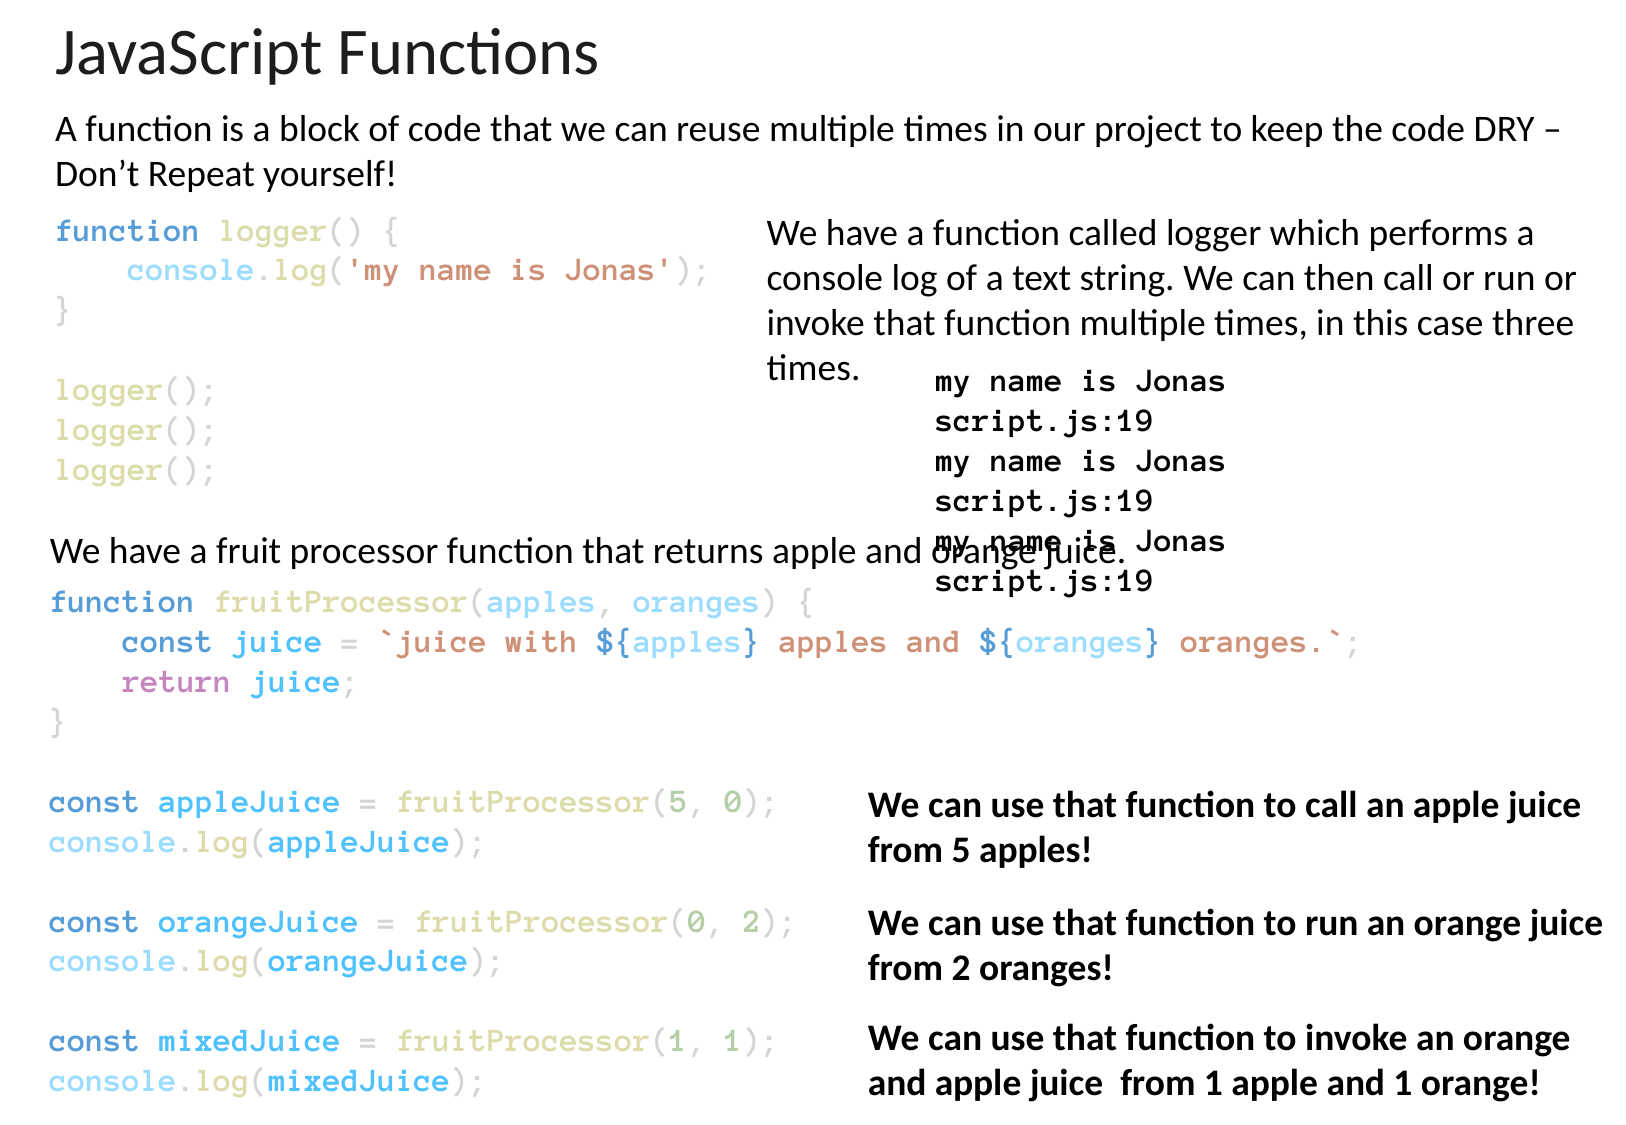

JavaScript Functions
A function is a block of code that we can reuse multiple times in our project to keep the code DRY – Don’t Repeat yourself!
We have a function called logger which performs a console log of a text string. We can then call or run or invoke that function multiple times, in this case three times.
function logger() {
    console.log('my name is Jonas');
}
logger();
logger();
logger();
my name is Jonas		script.js:19
my name is Jonas		script.js:19
my name is Jonas		script.js:19
We have a fruit processor function that returns apple and orange juice.
function fruitProcessor(apples, oranges) {
    const juice = `juice with ${apples} apples and ${oranges} oranges.`;
    return juice;
}
const appleJuice = fruitProcessor(5, 0);
console.log(appleJuice);
const orangeJuice = fruitProcessor(0, 2);
console.log(orangeJuice);
const mixedJuice = fruitProcessor(1, 1);
console.log(mixedJuice);
We can use that function to call an apple juice from 5 apples!
We can use that function to run an orange juice from 2 oranges!
We can use that function to invoke an orange and apple juice  from 1 apple and 1 orange!